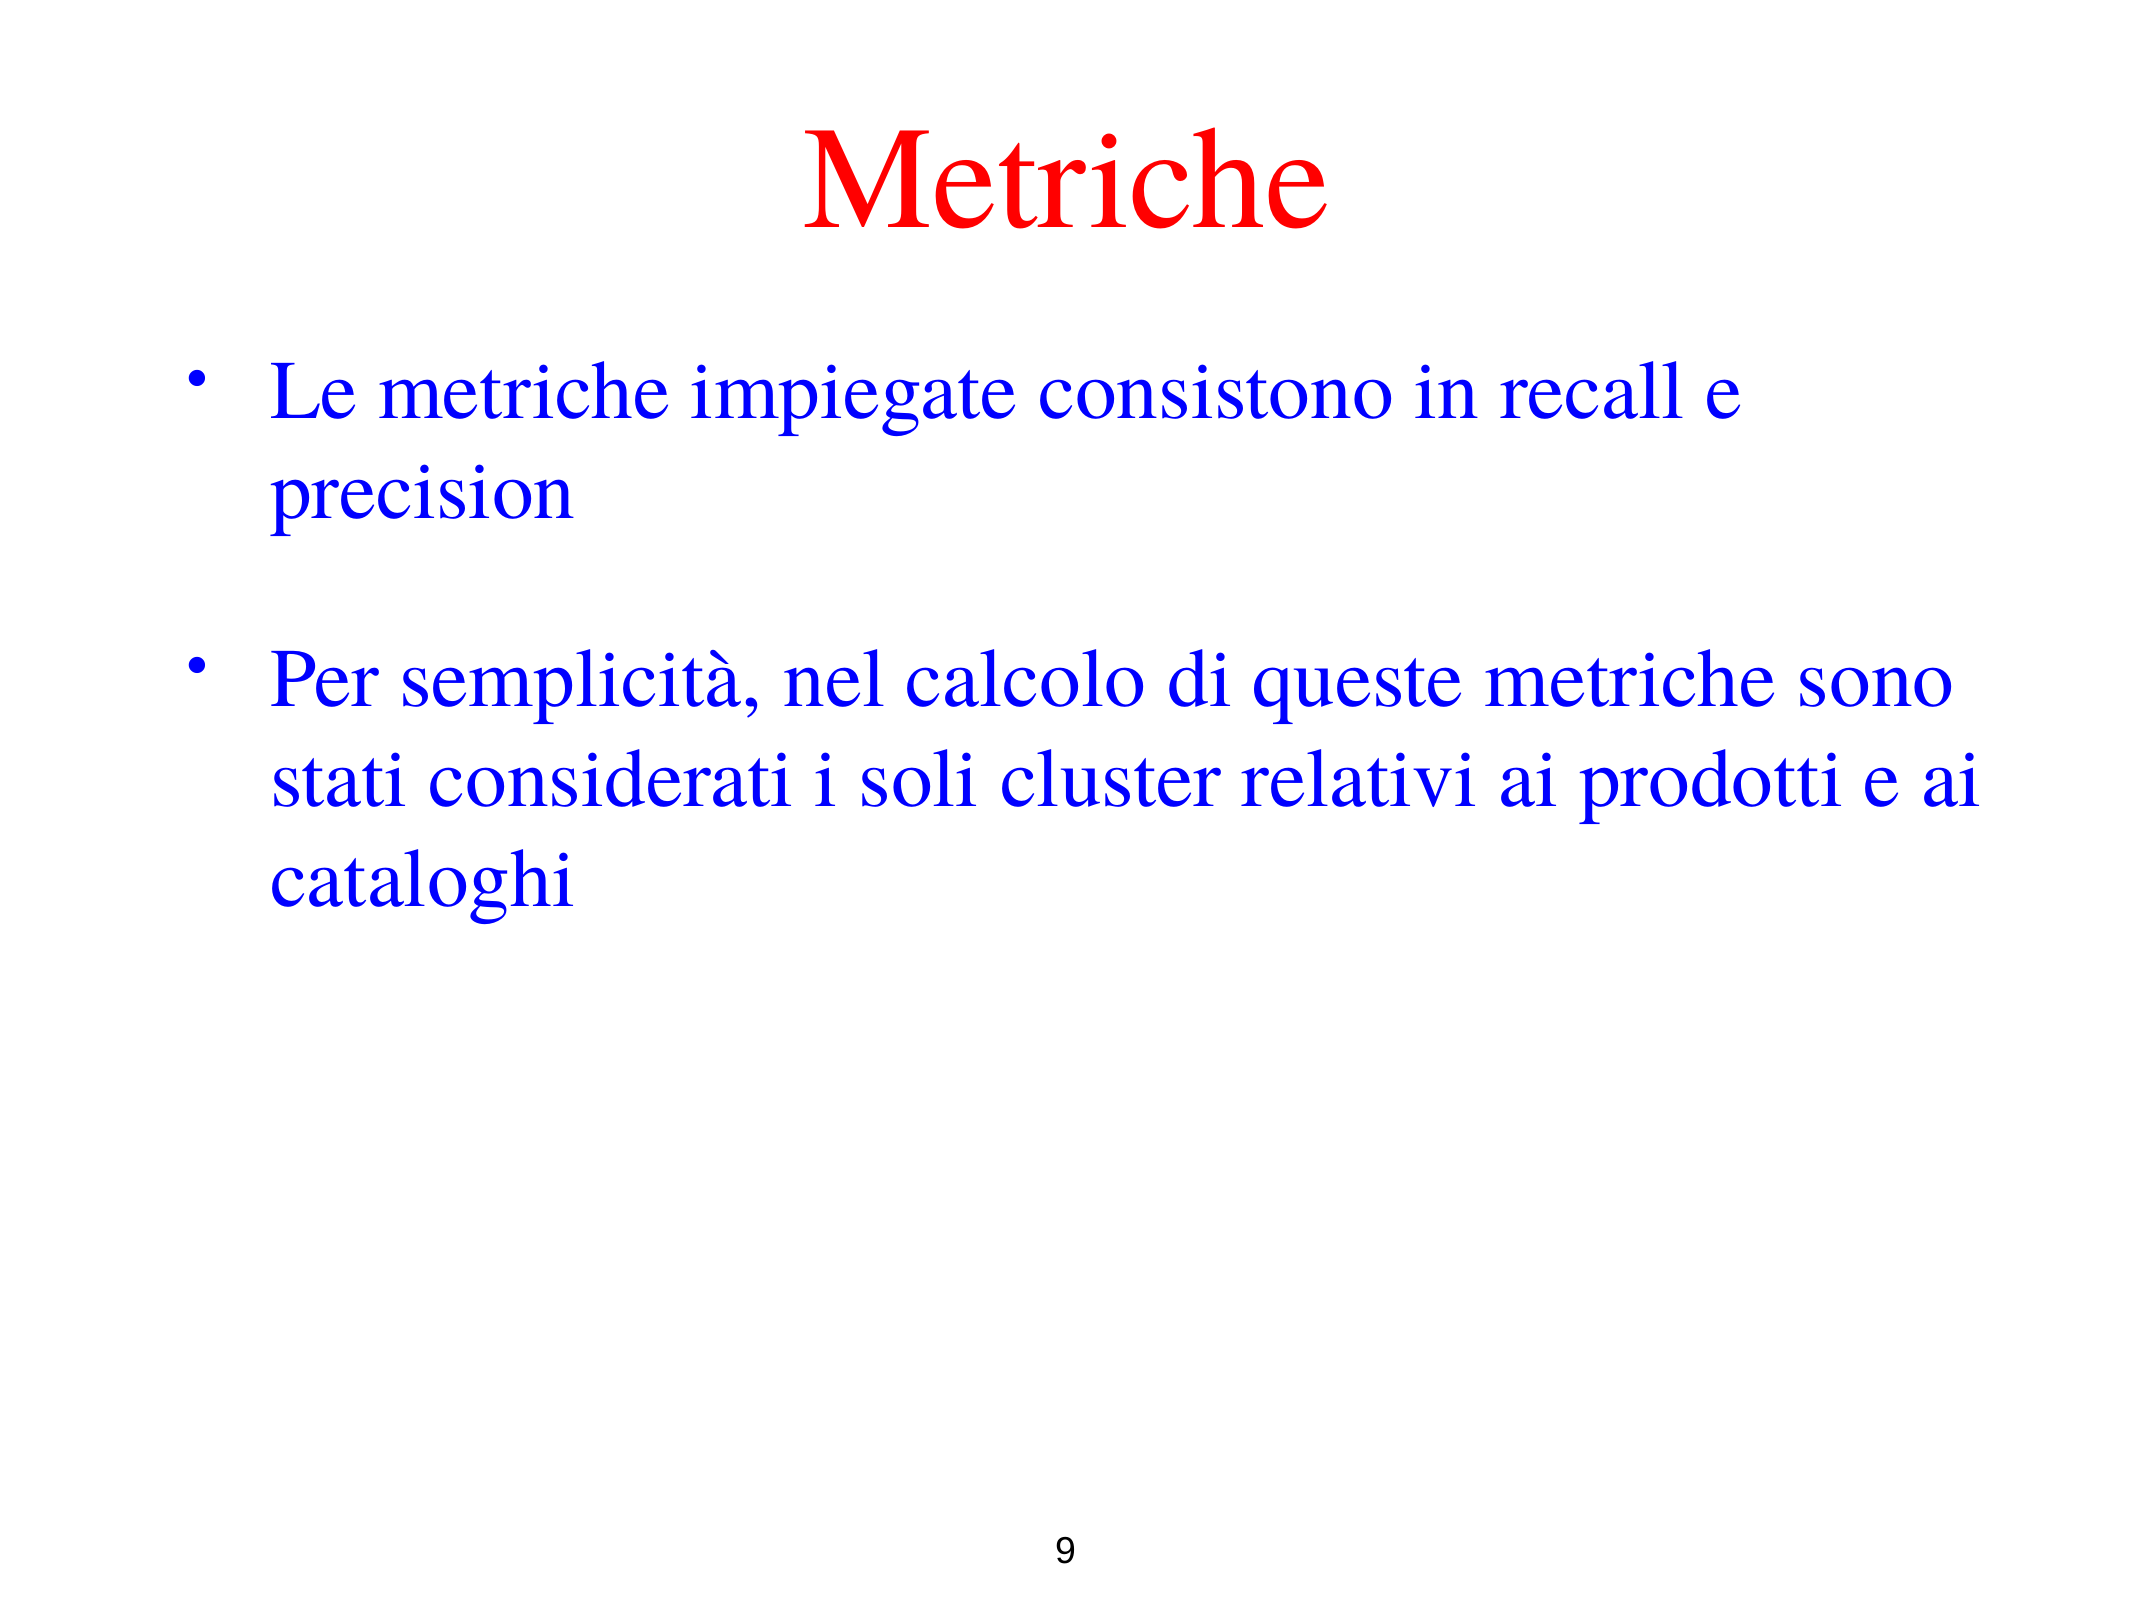

# Metriche
Le metriche impiegate consistono in recall e precision
Per semplicità, nel calcolo di queste metriche sono stati considerati i soli cluster relativi ai prodotti e ai cataloghi
9